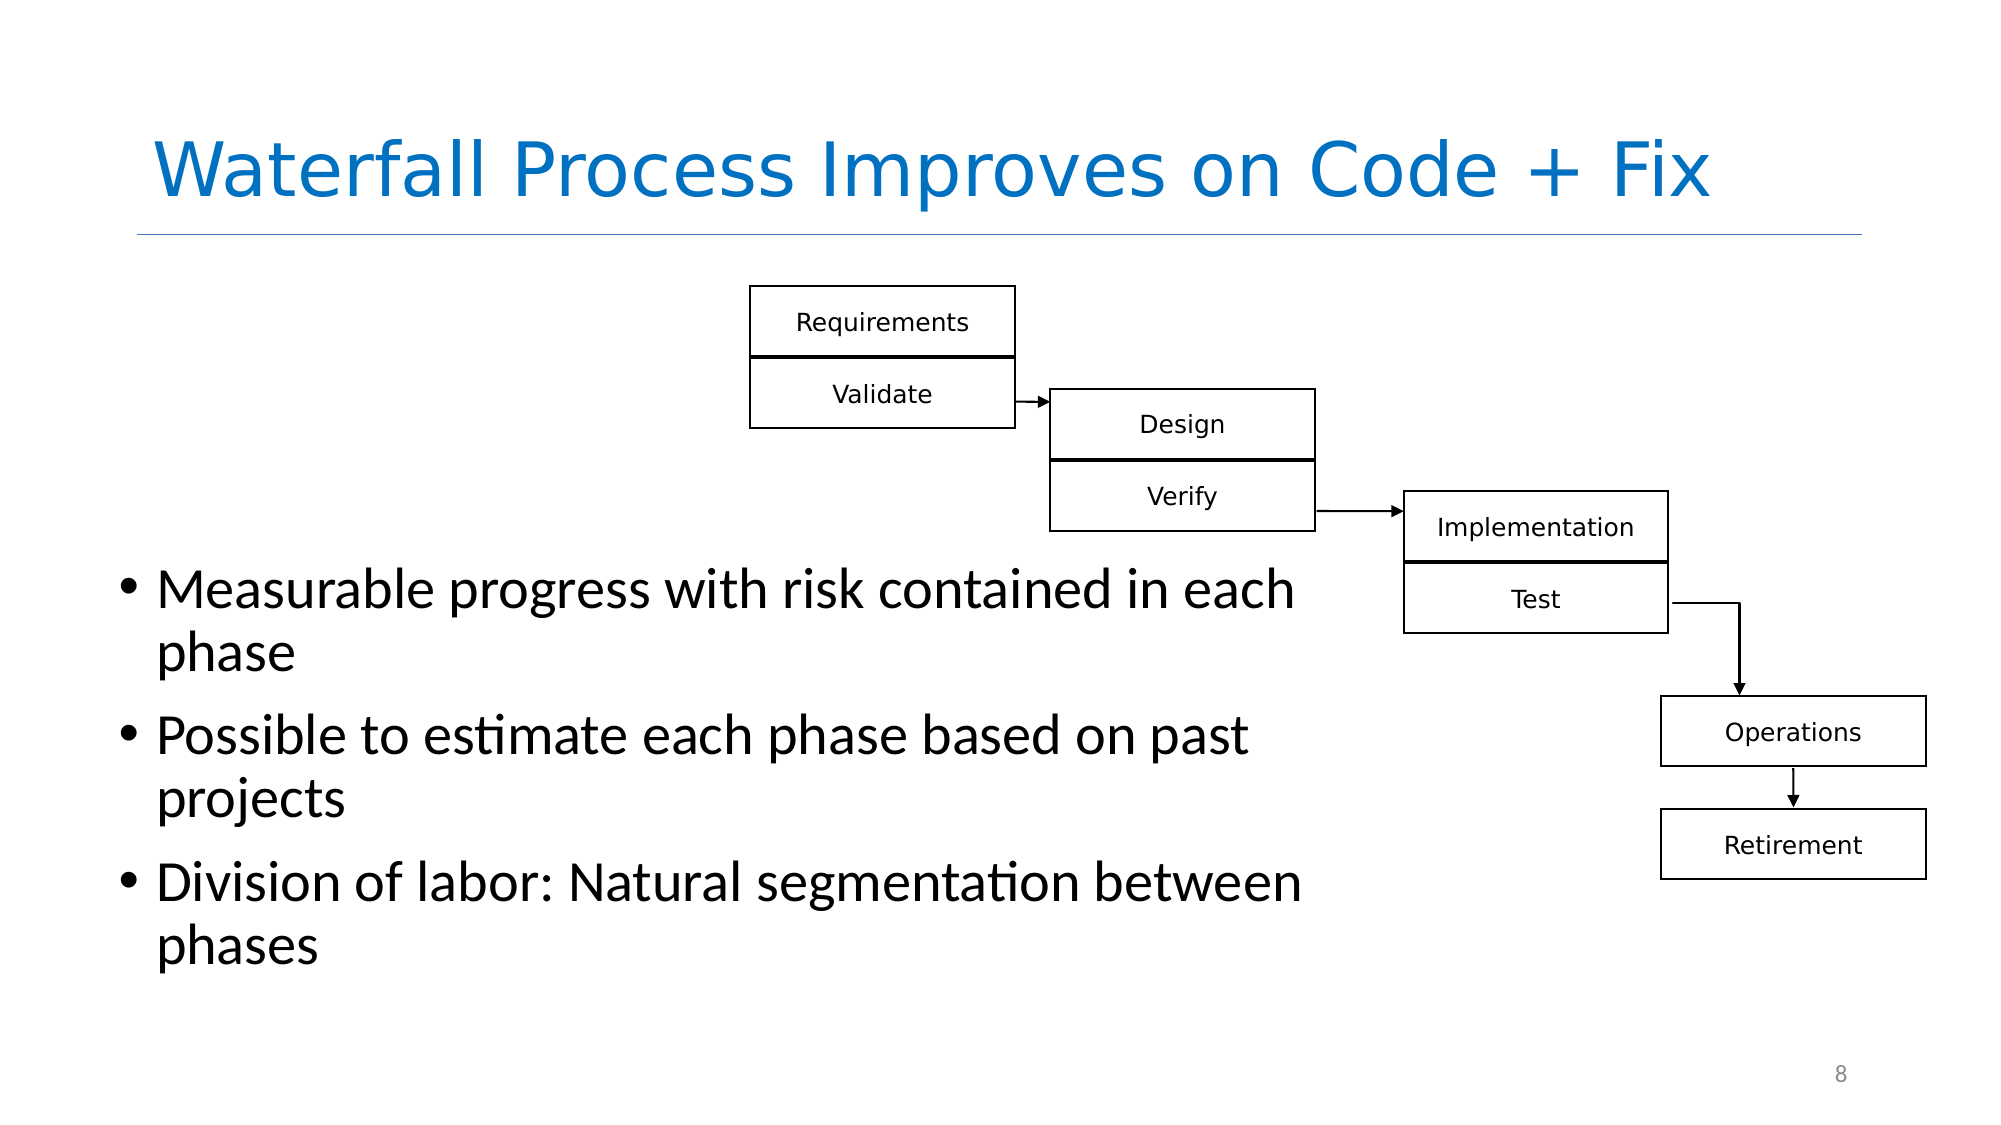

# Waterfall Process Improves on Code + Fix
Requirements
Validate
Design
Verify

Implementation
Test

Operations

Retirement
Measurable progress with risk contained in each phase
Possible to estimate each phase based on past projects
Division of labor: Natural segmentation between phases
8